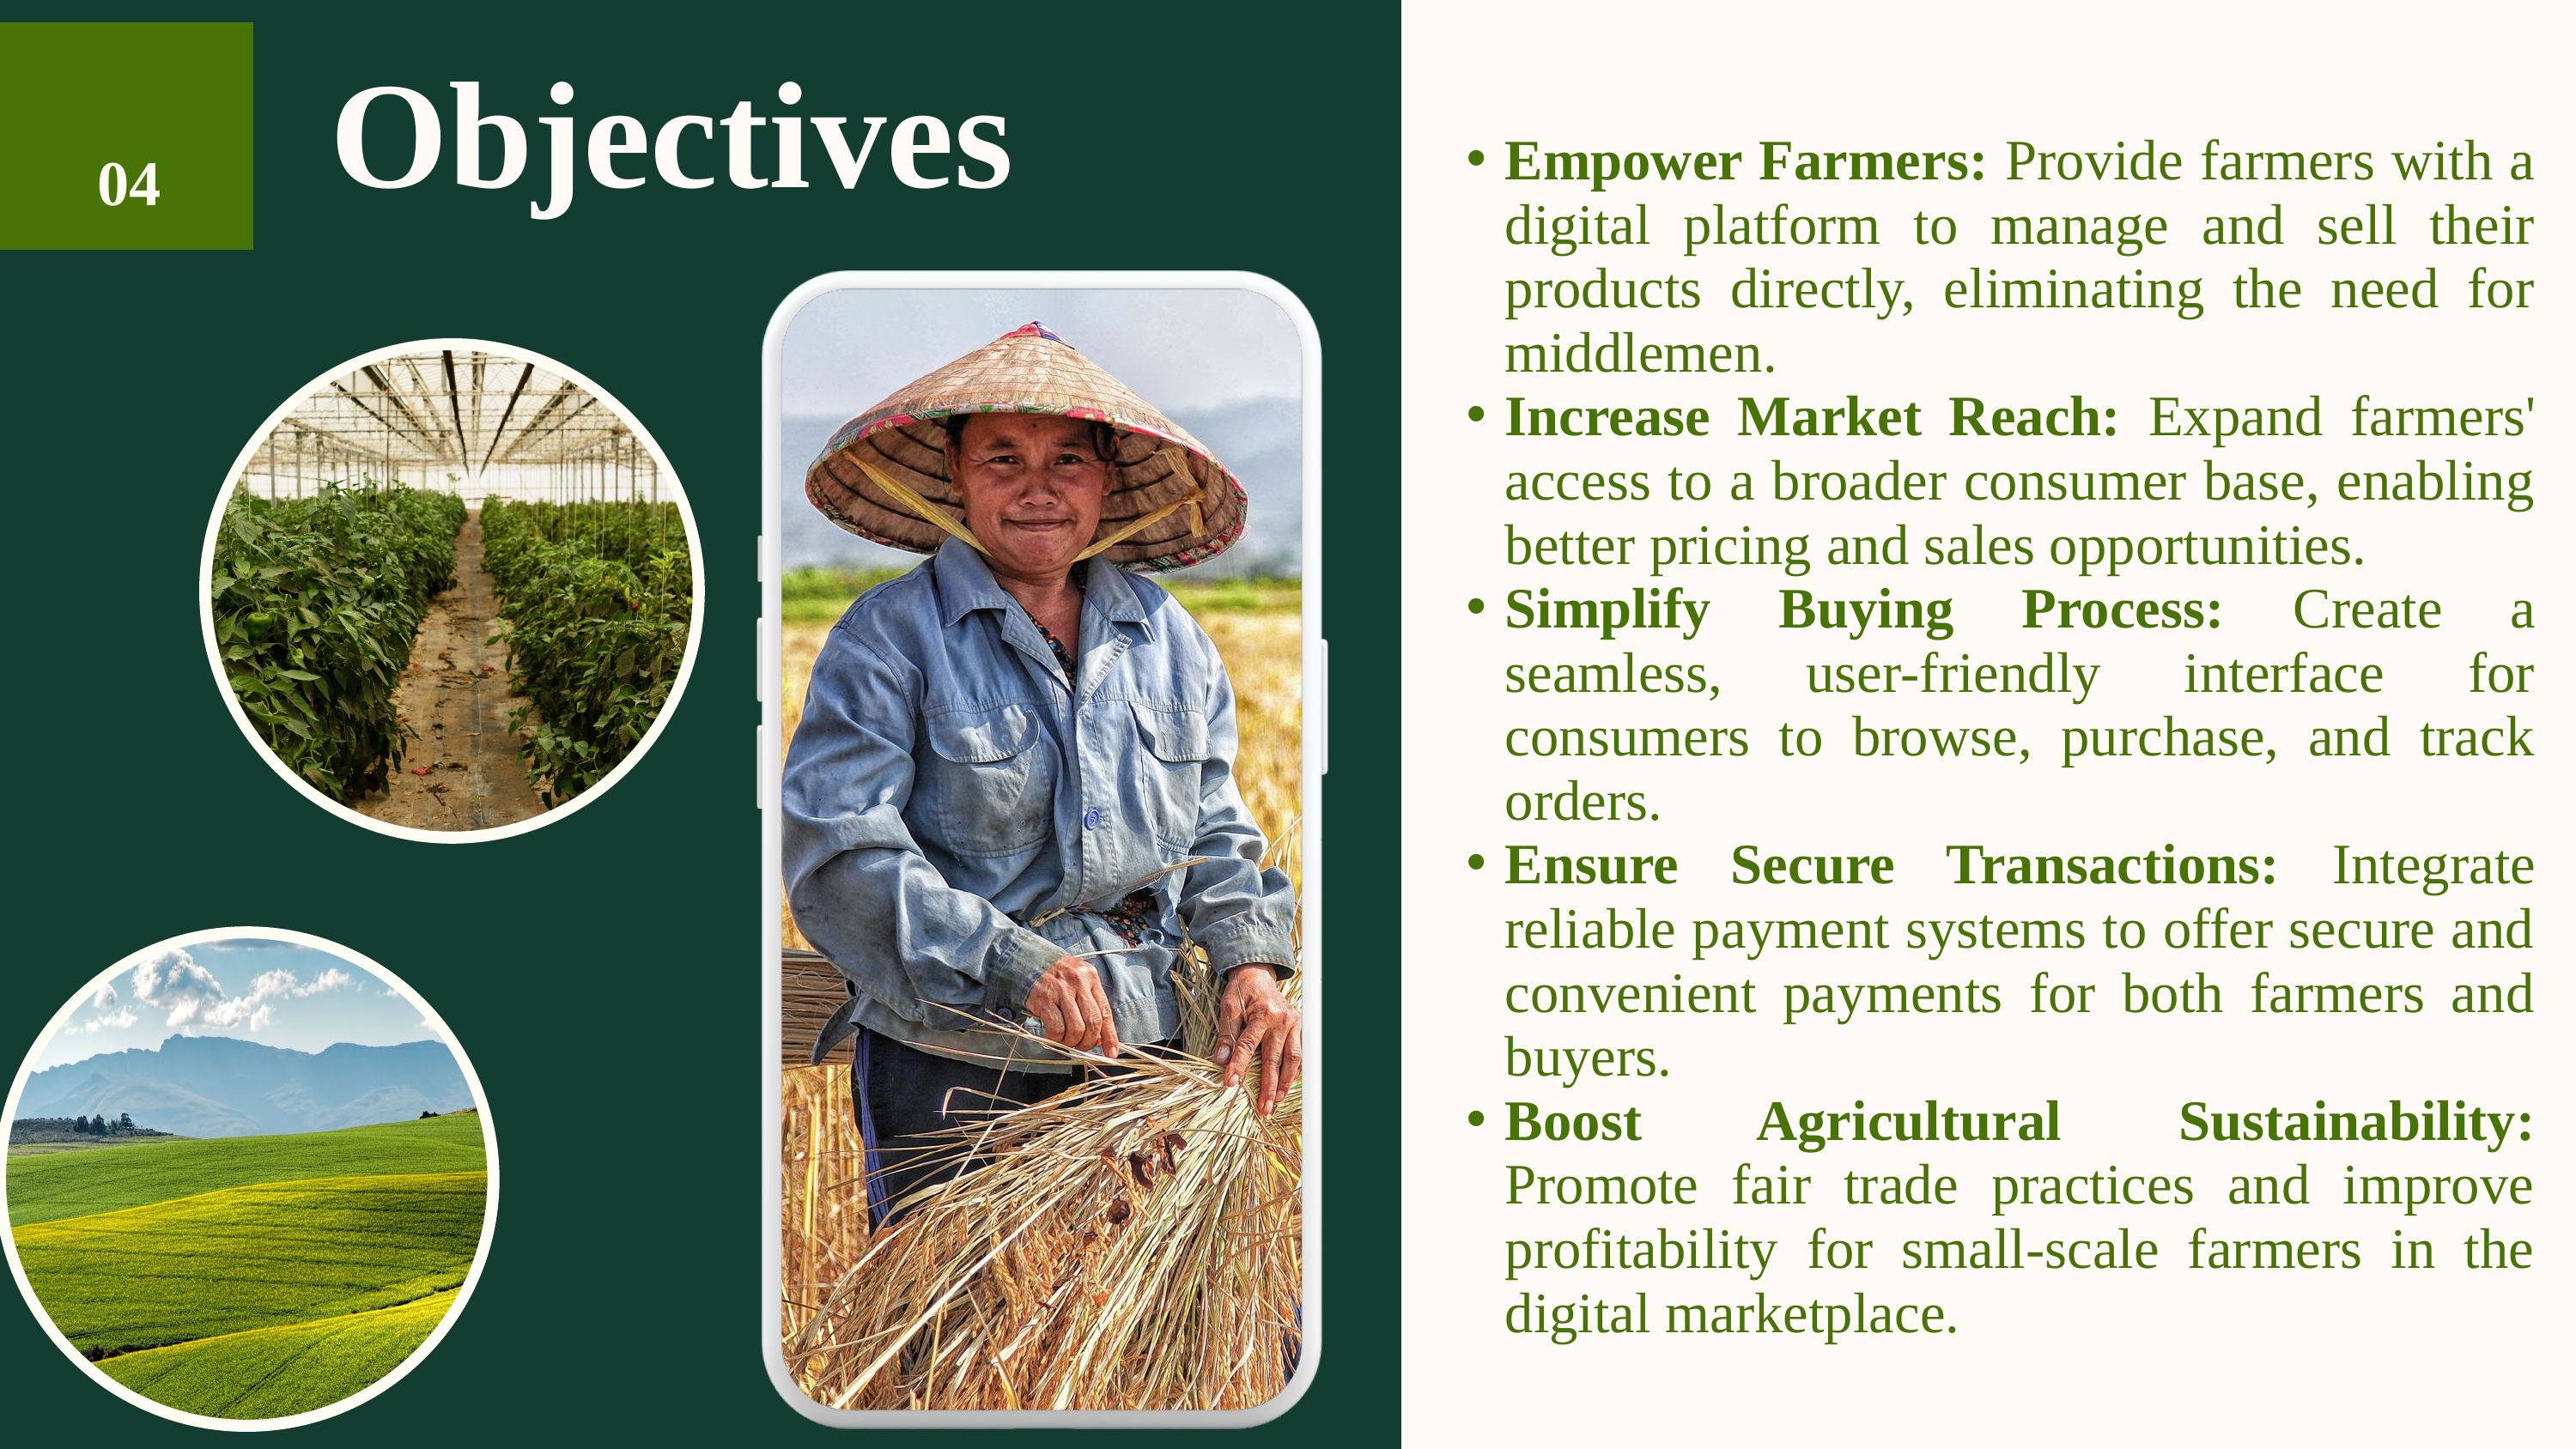

Objectives
Empower Farmers: Provide farmers with a digital platform to manage and sell their products directly, eliminating the need for middlemen.
Increase Market Reach: Expand farmers' access to a broader consumer base, enabling better pricing and sales opportunities.
Simplify Buying Process: Create a seamless, user-friendly interface for consumers to browse, purchase, and track orders.
Ensure Secure Transactions: Integrate reliable payment systems to offer secure and convenient payments for both farmers and buyers.
Boost Agricultural Sustainability: Promote fair trade practices and improve profitability for small-scale farmers in the digital marketplace.

04